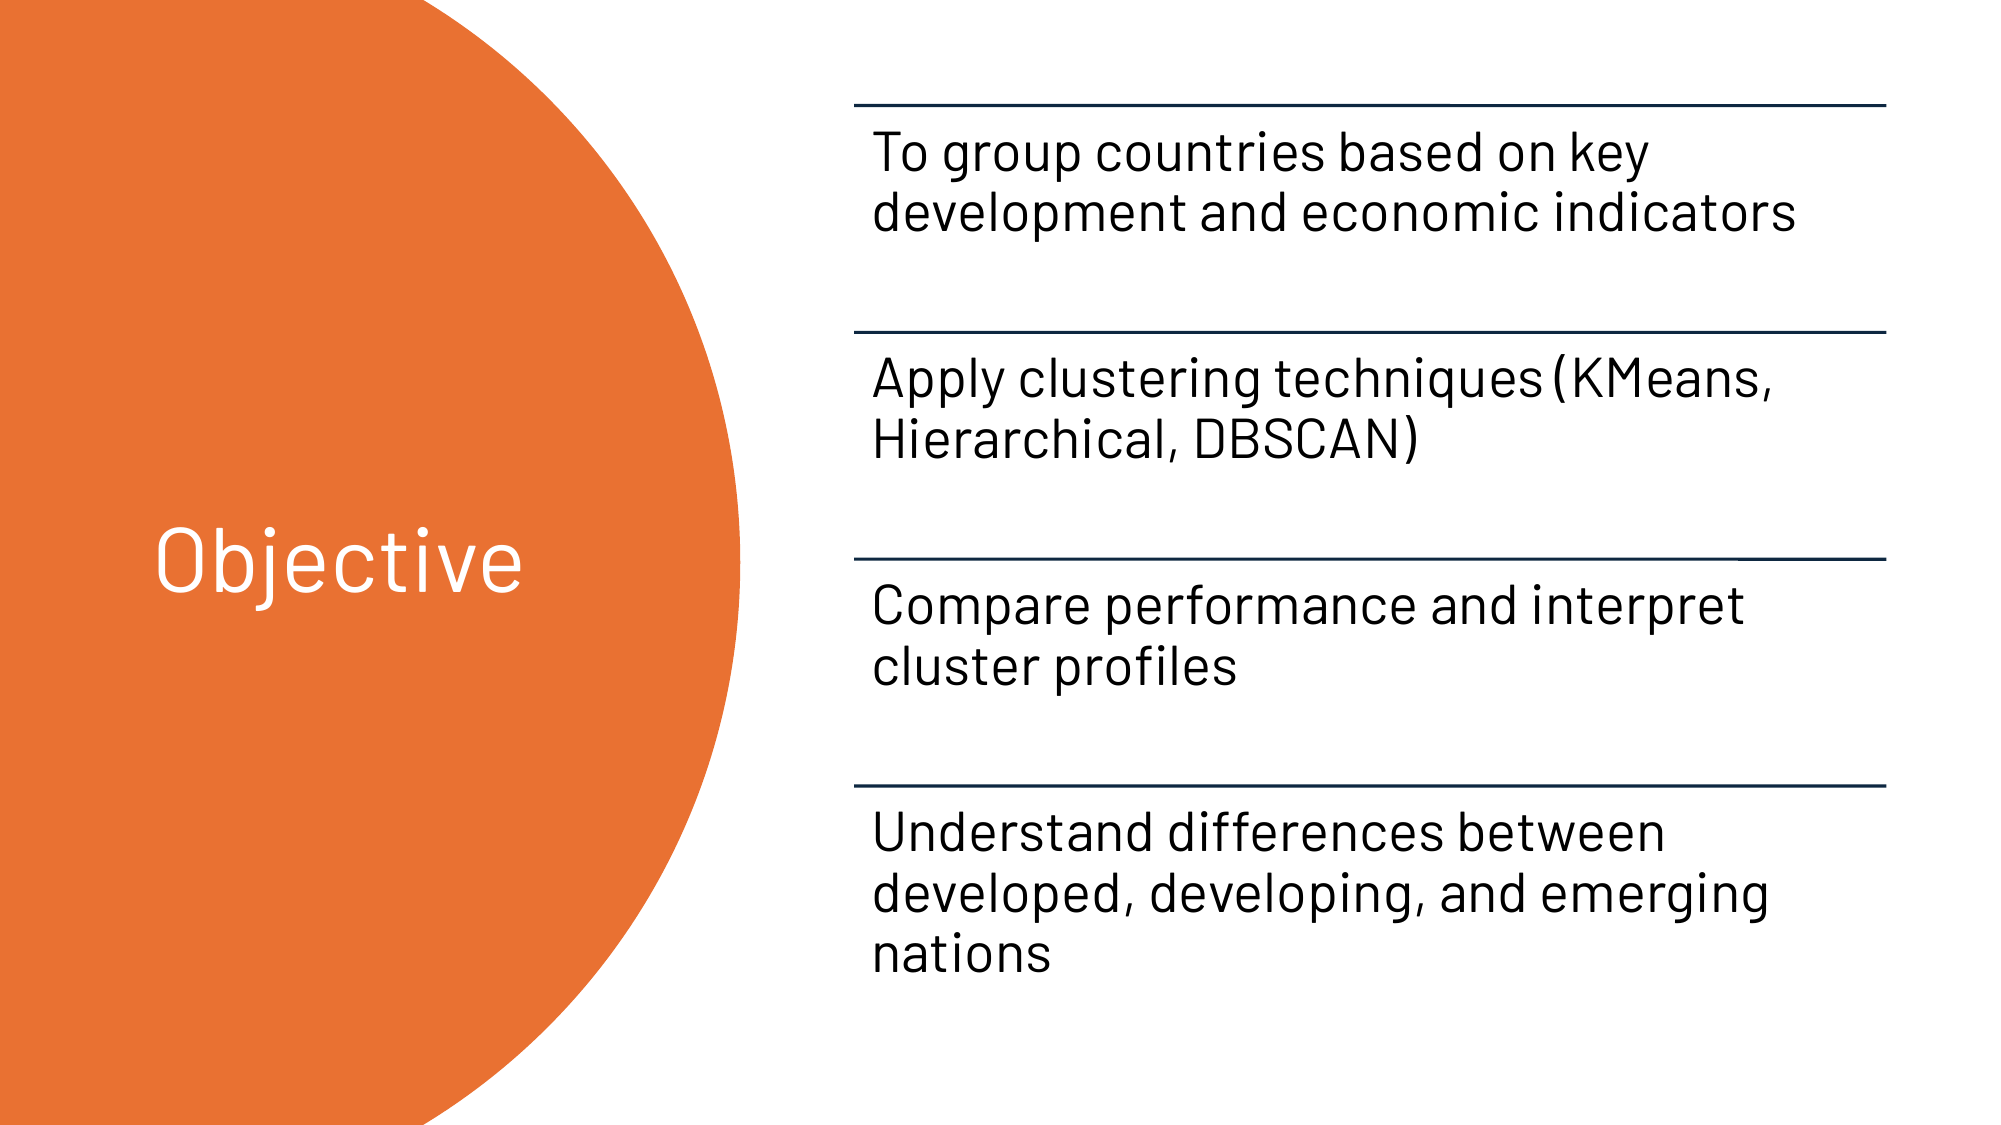

To group countries based on key development and economic indicators
Apply clustering techniques (KMeans, Hierarchical, DBSCAN)
Compare performance and interpret cluster profiles
Understand differences between developed, developing, and emerging nations
# Objective